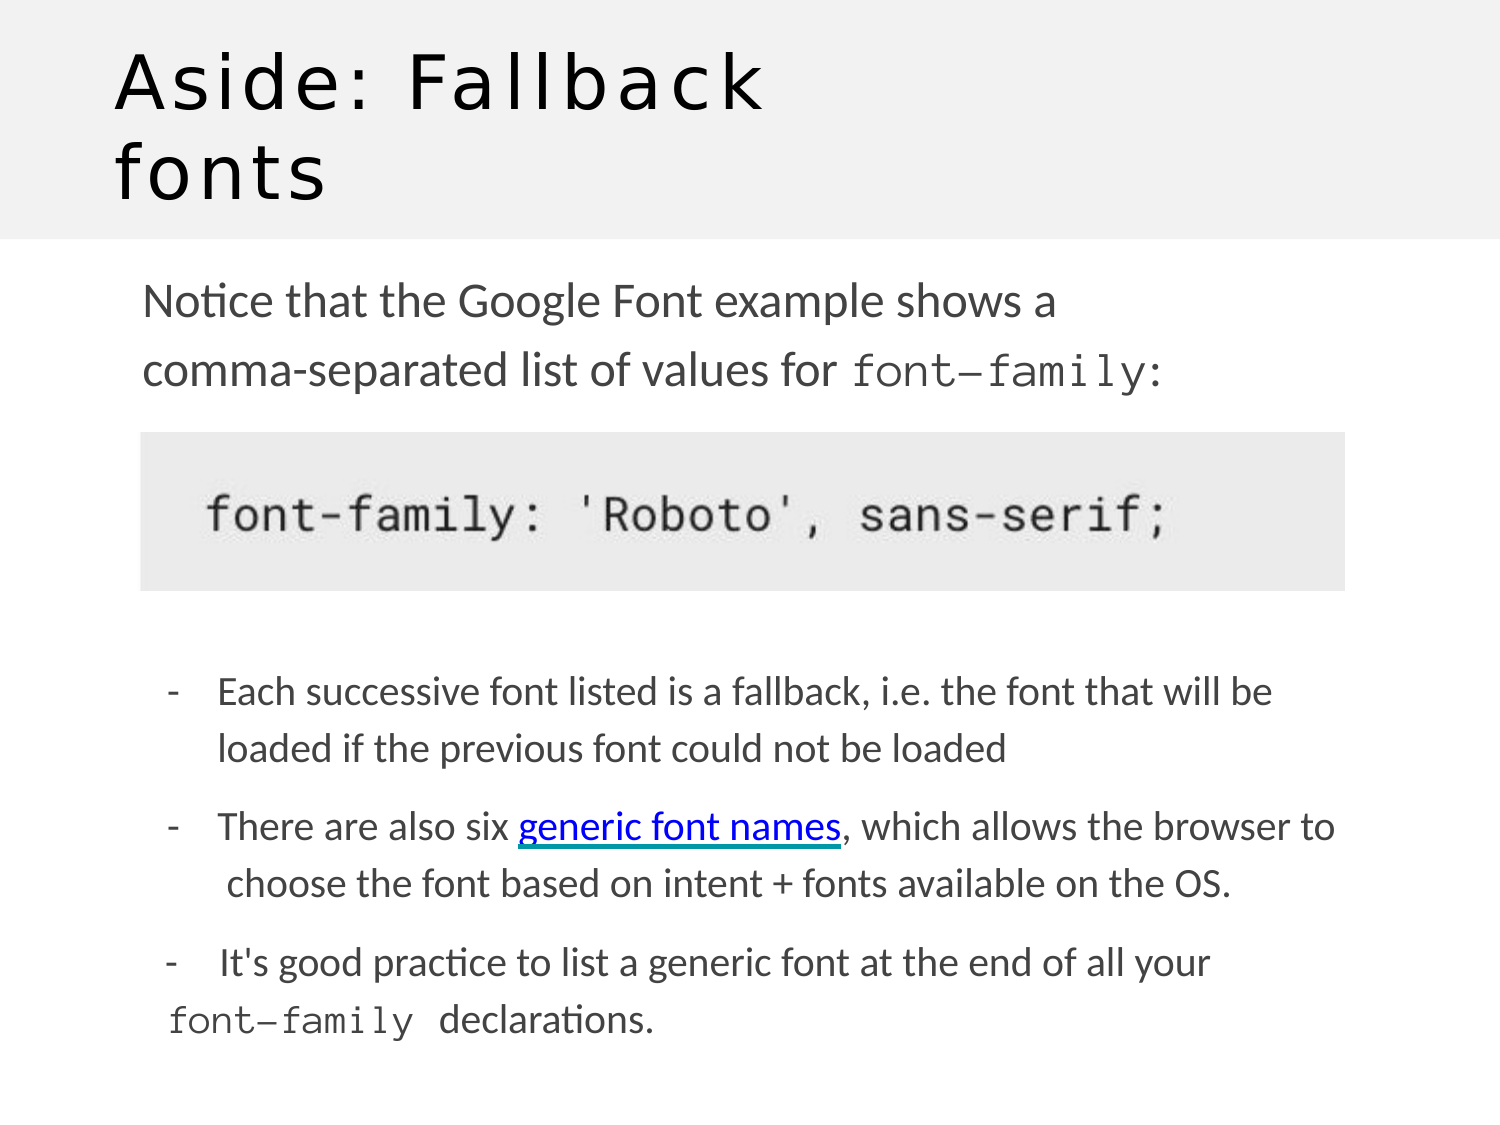

# Aside: Fallback fonts
Notice that the Google Font example shows a  comma-separated list of values for font-family:

-	Each successive font listed is a fallback, i.e. the font that will be  loaded if the previous font could not be loaded
-	There are also six generic font names, which allows the browser to  choose the font based on intent + fonts available on the OS.
-	It's good practice to list a generic font at the end of all your
font-family declarations.